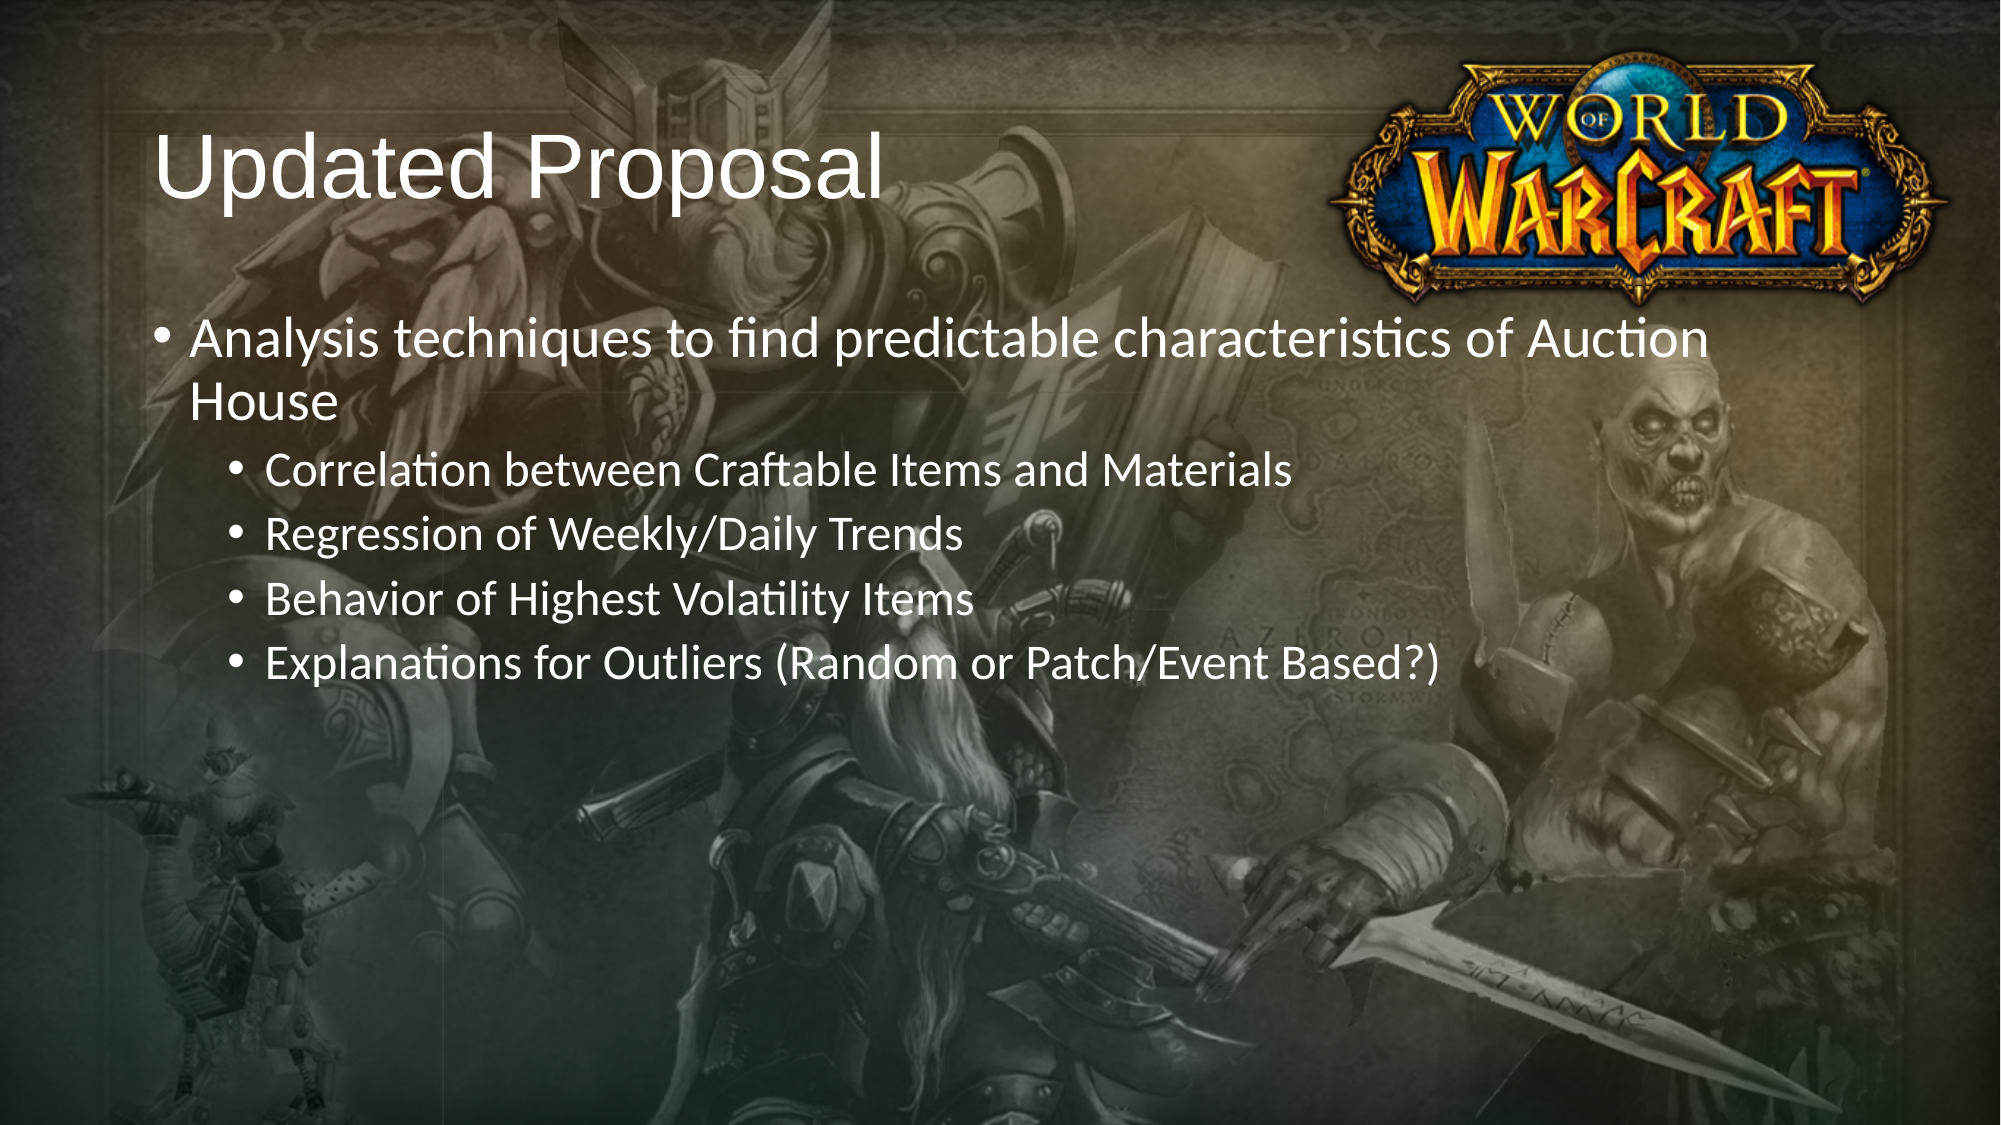

# Updated Proposal
Analysis techniques to find predictable characteristics of Auction House
Correlation between Craftable Items and Materials
Regression of Weekly/Daily Trends
Behavior of Highest Volatility Items
Explanations for Outliers (Random or Patch/Event Based?)